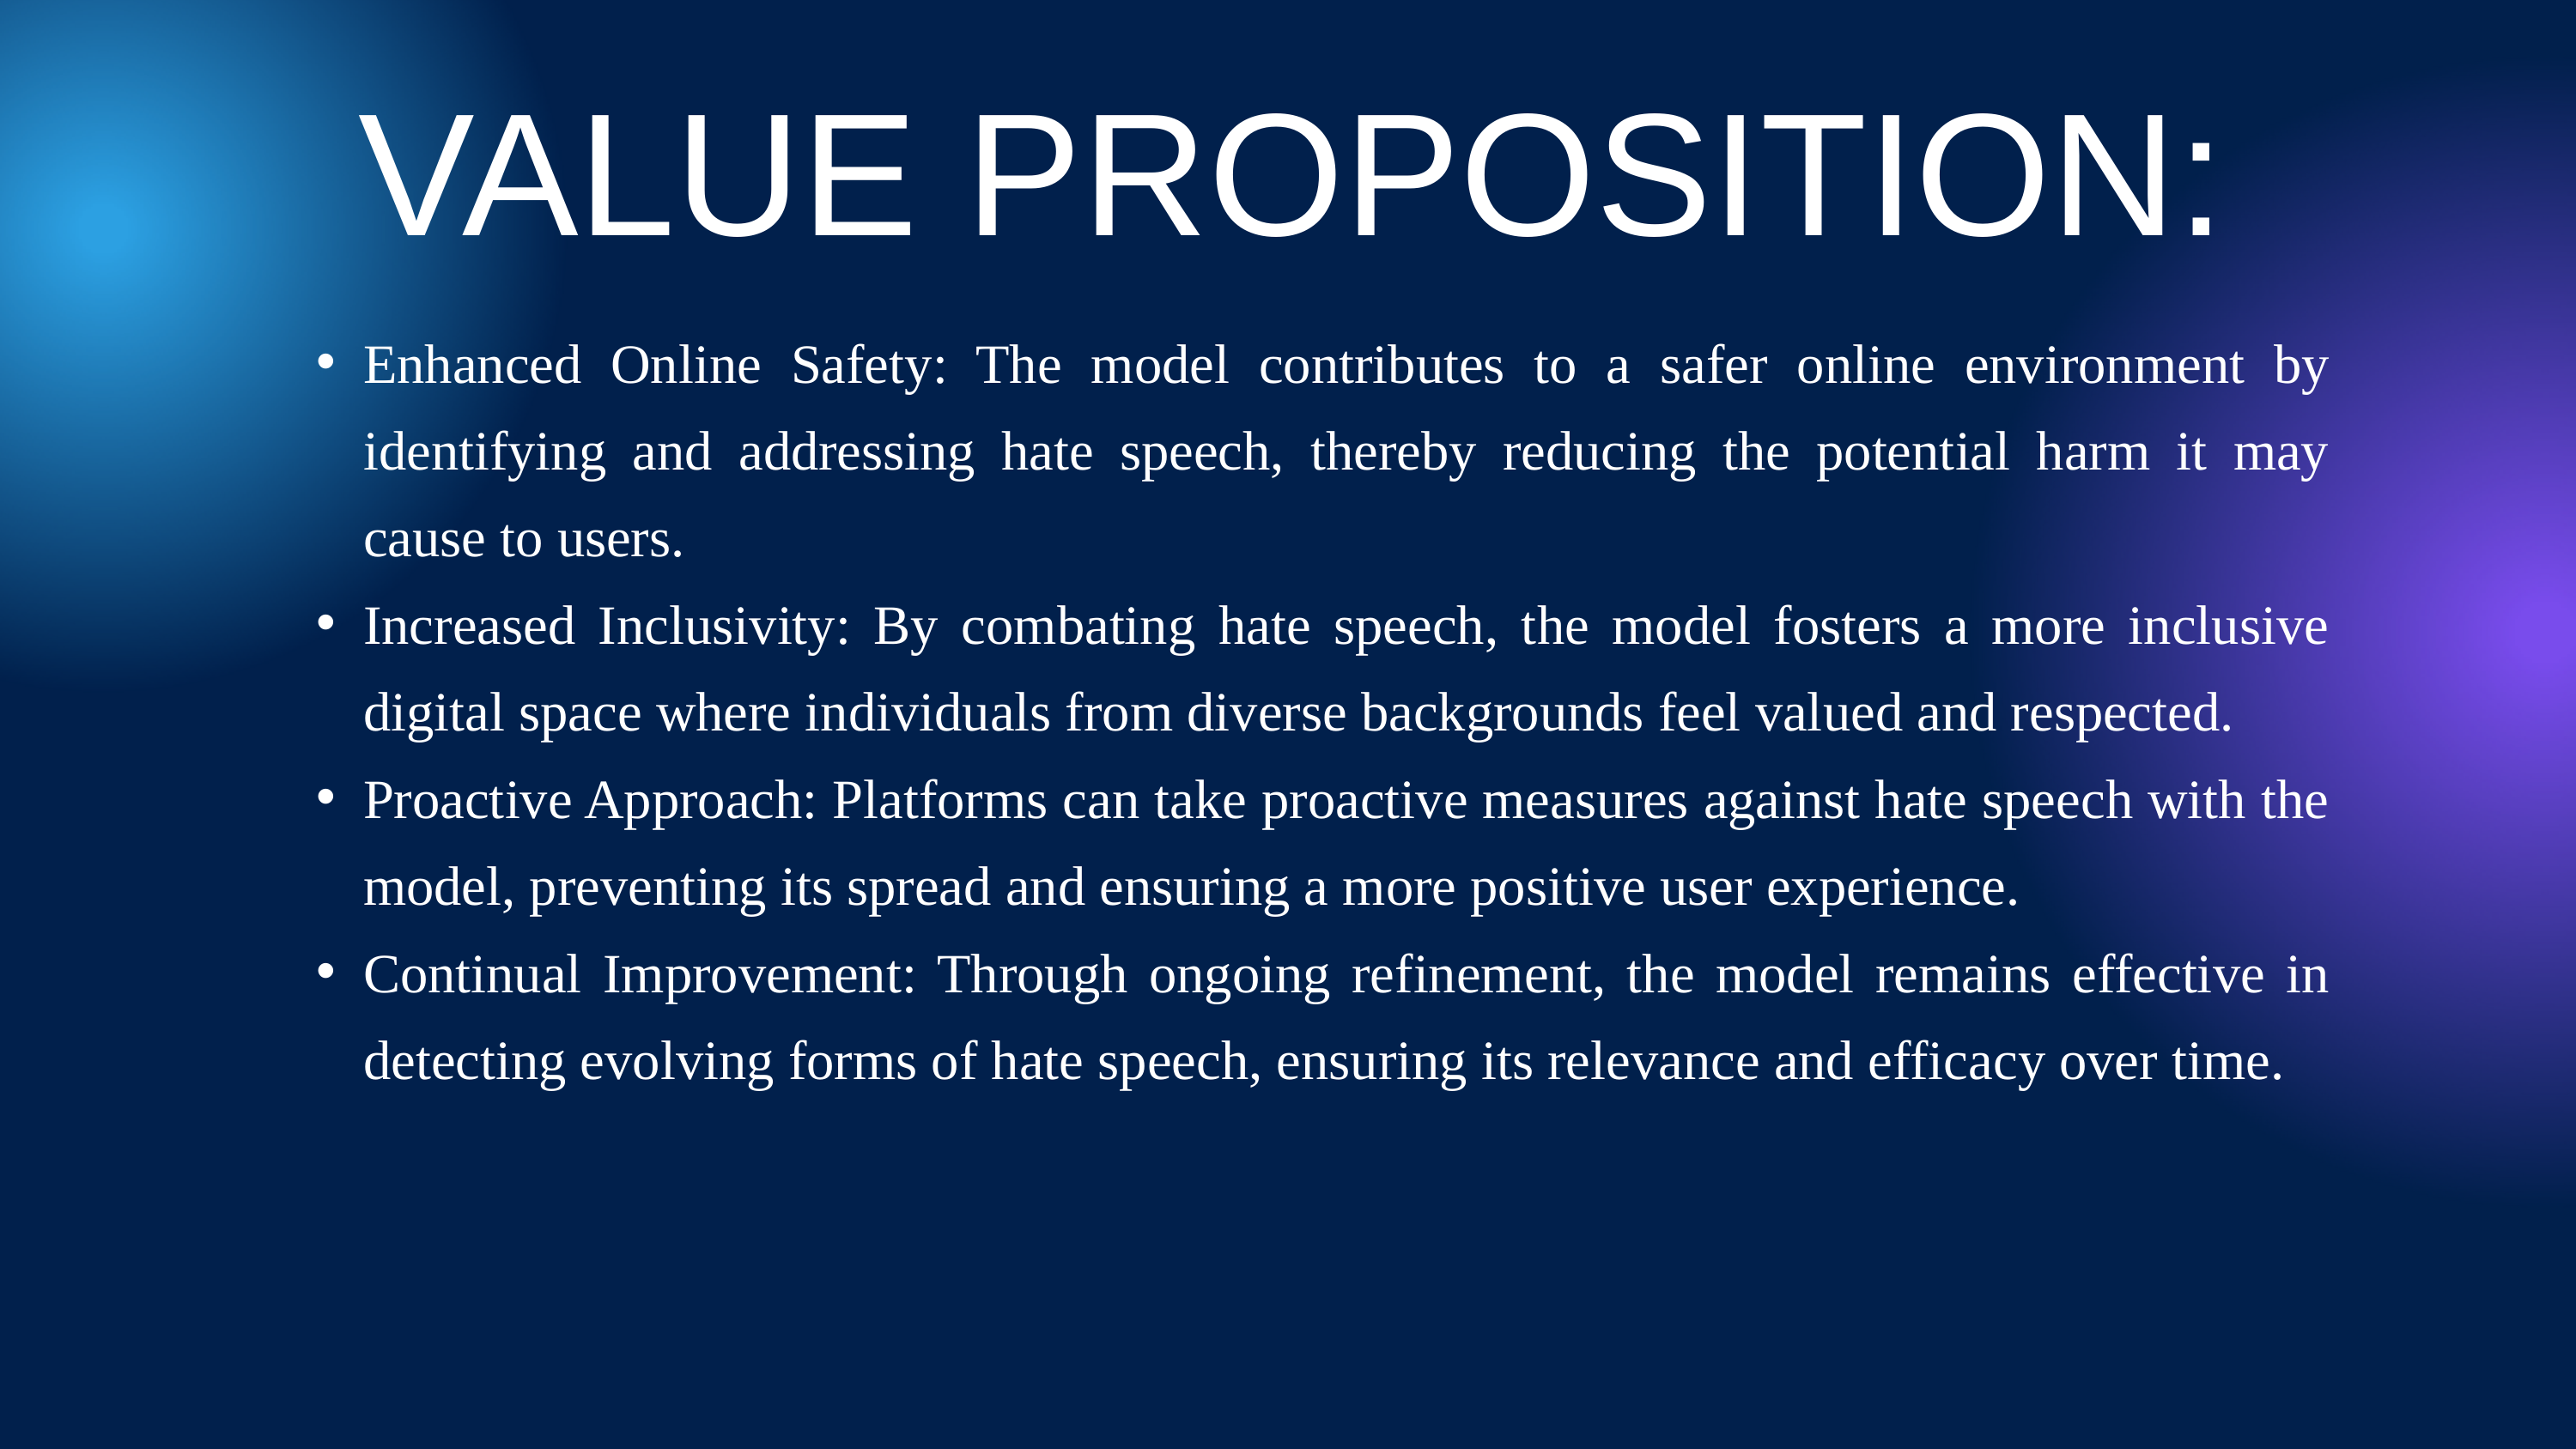

VALUE PROPOSITION:

Enhanced Online Safety: The model contributes to a safer online environment by identifying and addressing hate speech, thereby reducing the potential harm it may cause to users.
Increased Inclusivity: By combating hate speech, the model fosters a more inclusive digital space where individuals from diverse backgrounds feel valued and respected.
Proactive Approach: Platforms can take proactive measures against hate speech with the model, preventing its spread and ensuring a more positive user experience.
Continual Improvement: Through ongoing refinement, the model remains effective in detecting evolving forms of hate speech, ensuring its relevance and efficacy over time.